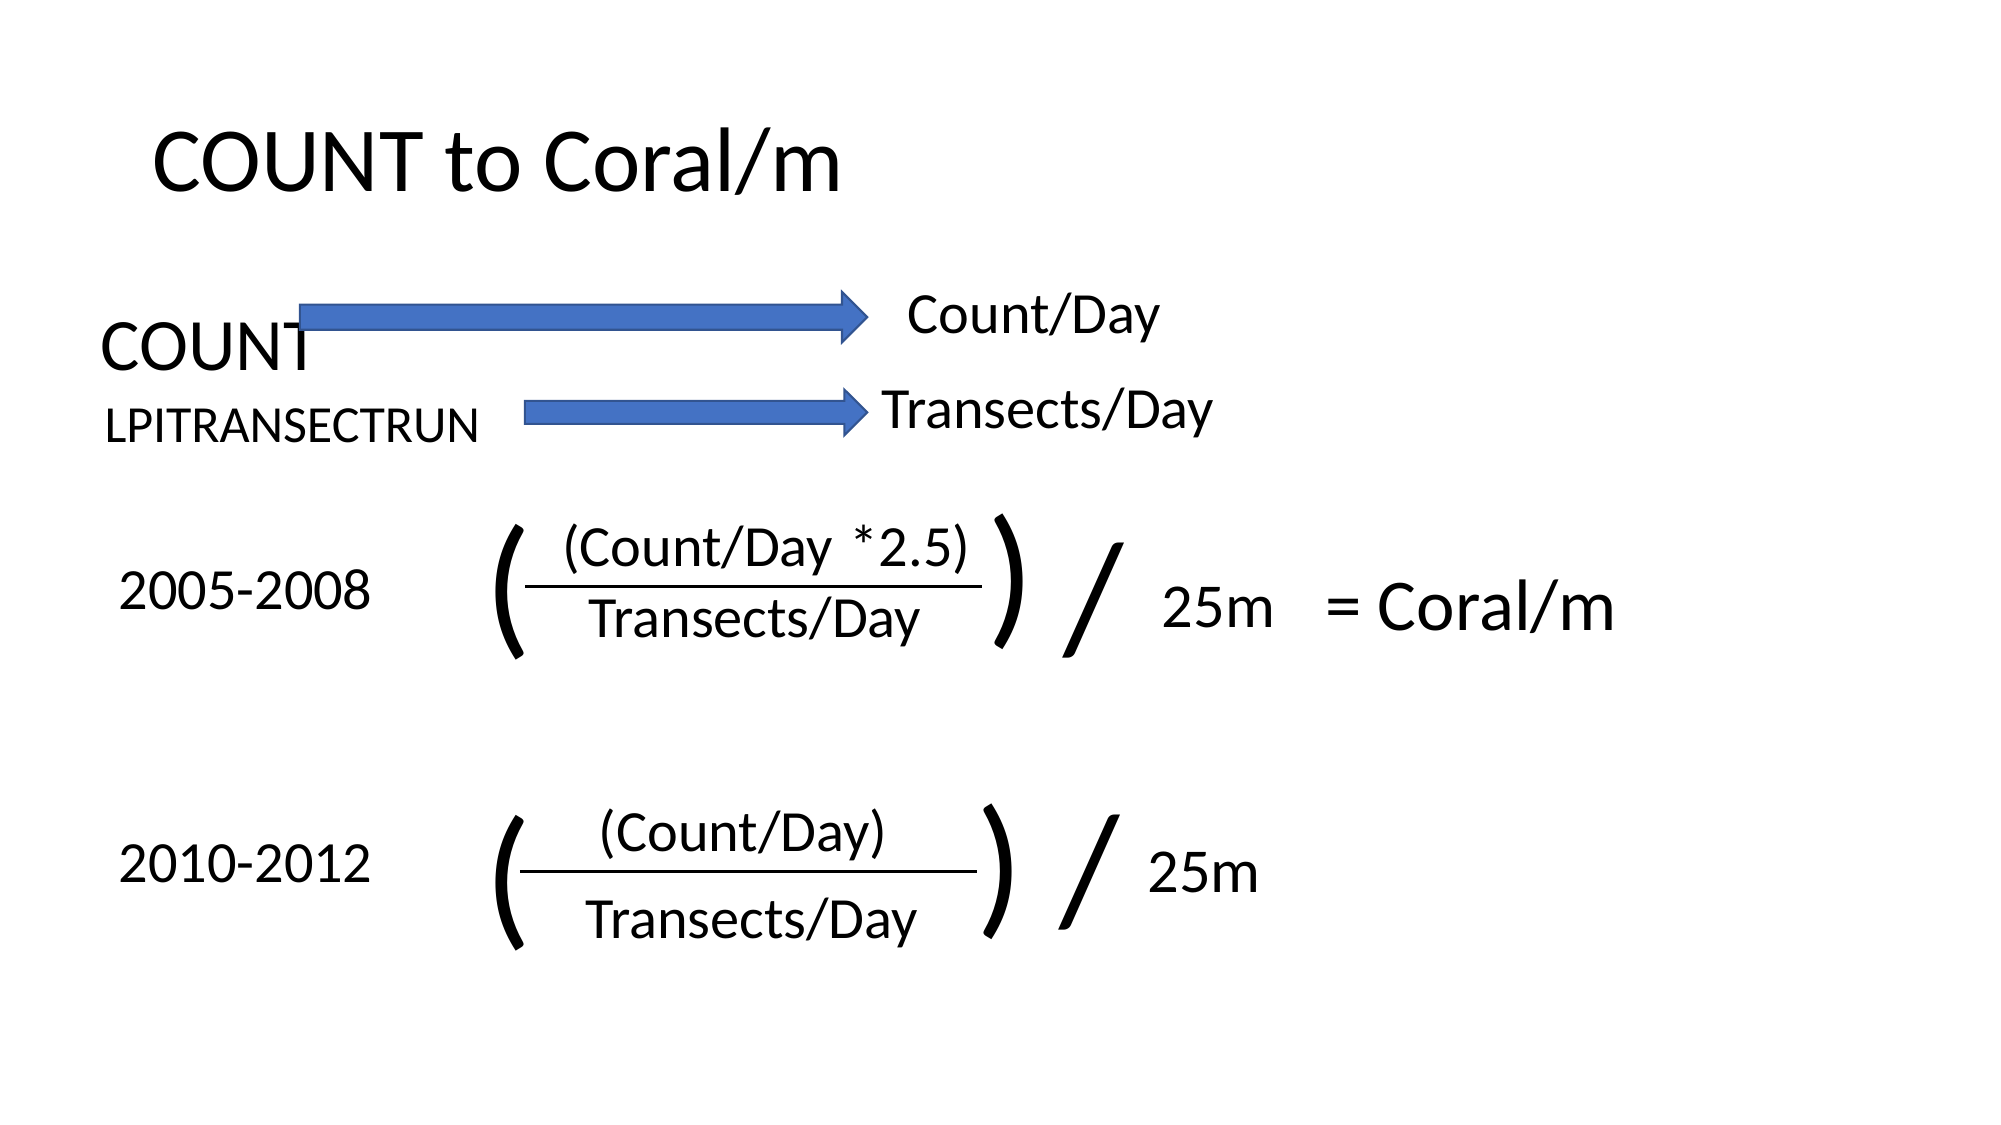

# COUNT to Coral/m
Count/Day

COUNT
Transects/Day
LPITRANSECTRUN

(
/
(
(Count/Day
*2.5)
2005-2008
= Coral/m
25m
Transects/Day
/
(
(
(Count/Day)
2010-2012
25m
Transects/Day